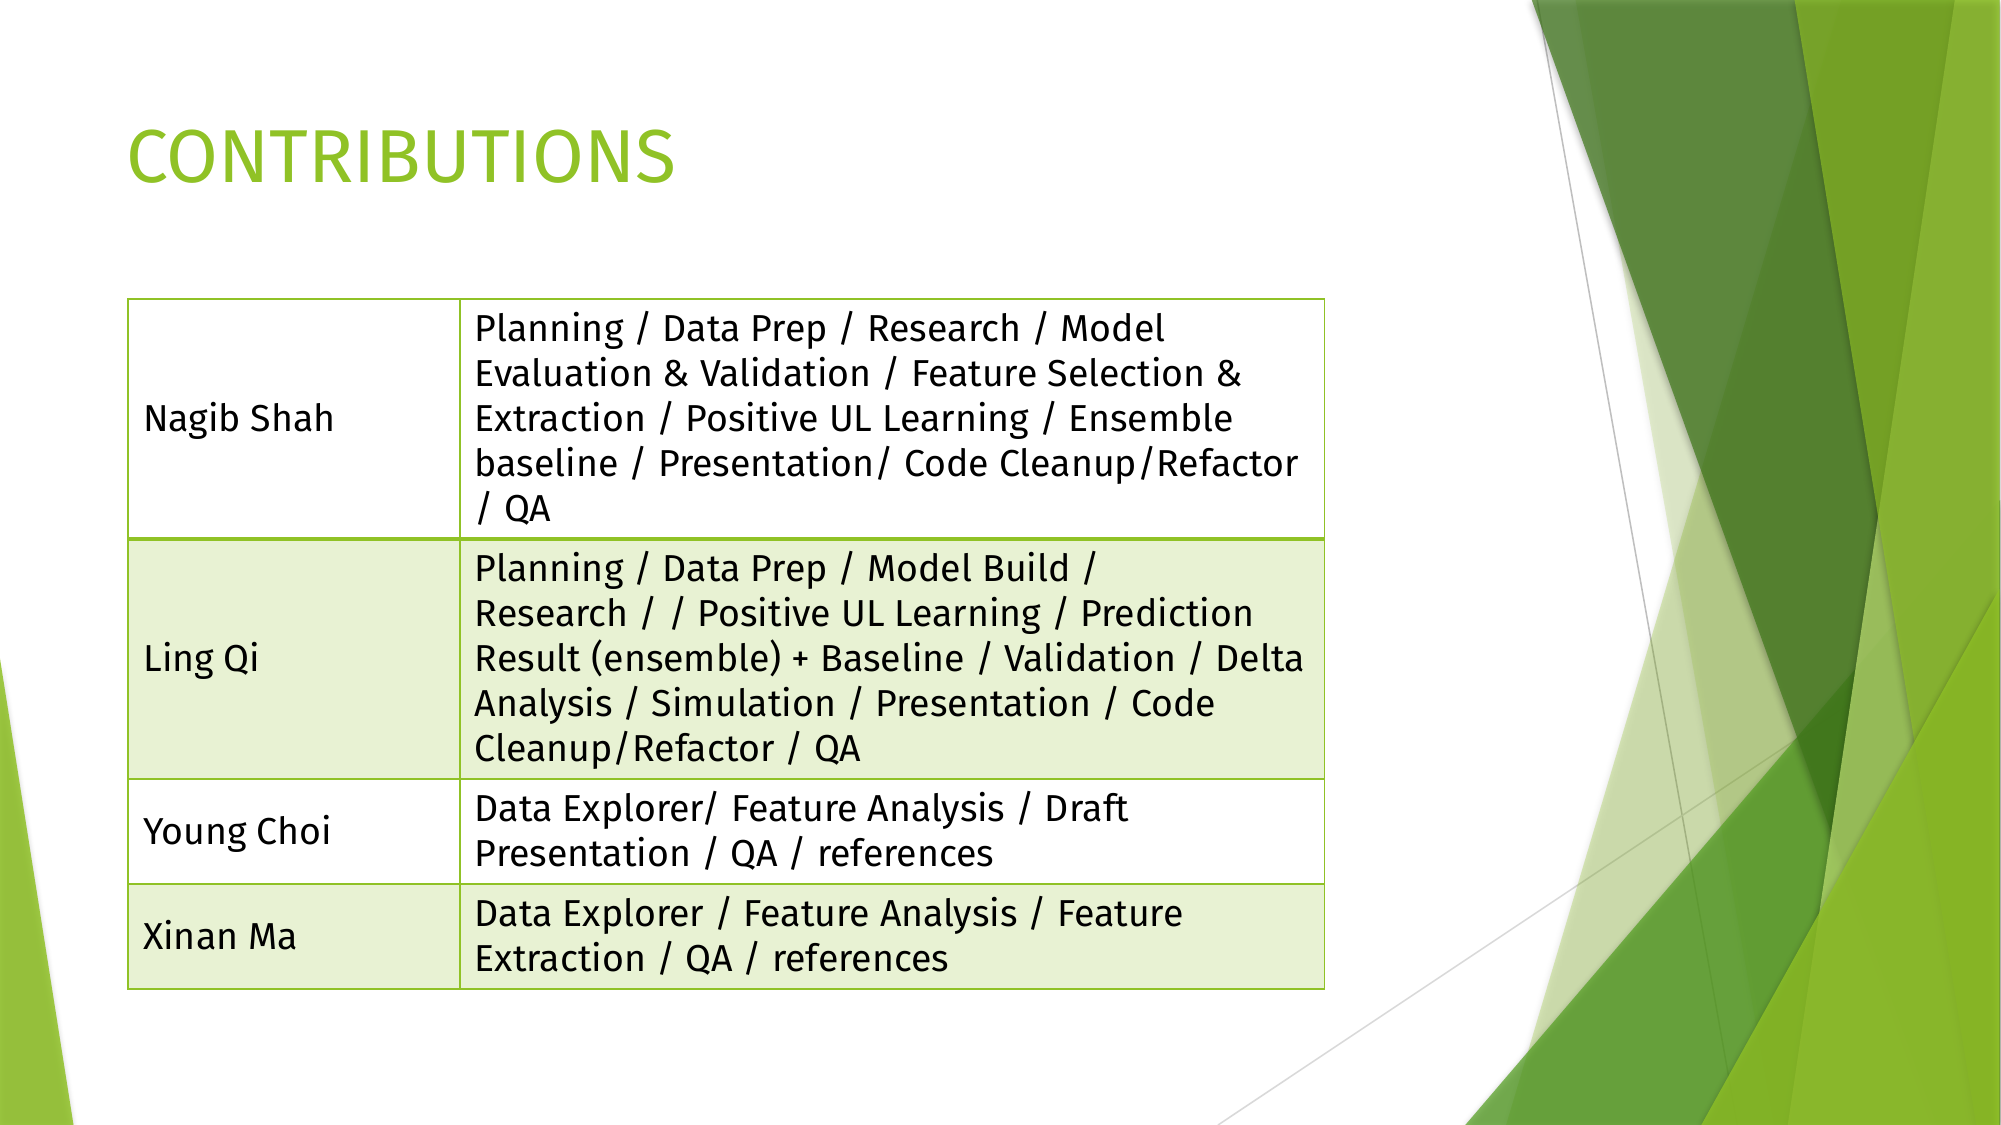

# CONTRIBUTIONS
| Nagib Shah | Planning / Data Prep / Research / Model Evaluation & Validation / Feature Selection & Extraction / Positive UL Learning / Ensemble baseline / Presentation/ Code Cleanup/Refactor / QA |
| --- | --- |
| Ling Qi | Planning / Data Prep / Model Build / Research / / Positive UL Learning / Prediction Result (ensemble) + Baseline / Validation / Delta Analysis / Simulation / Presentation / Code Cleanup/Refactor / QA |
| Young Choi | Data Explorer/ Feature Analysis / Draft Presentation / QA / references |
| Xinan Ma | Data Explorer / Feature Analysis / Feature Extraction / QA / references |